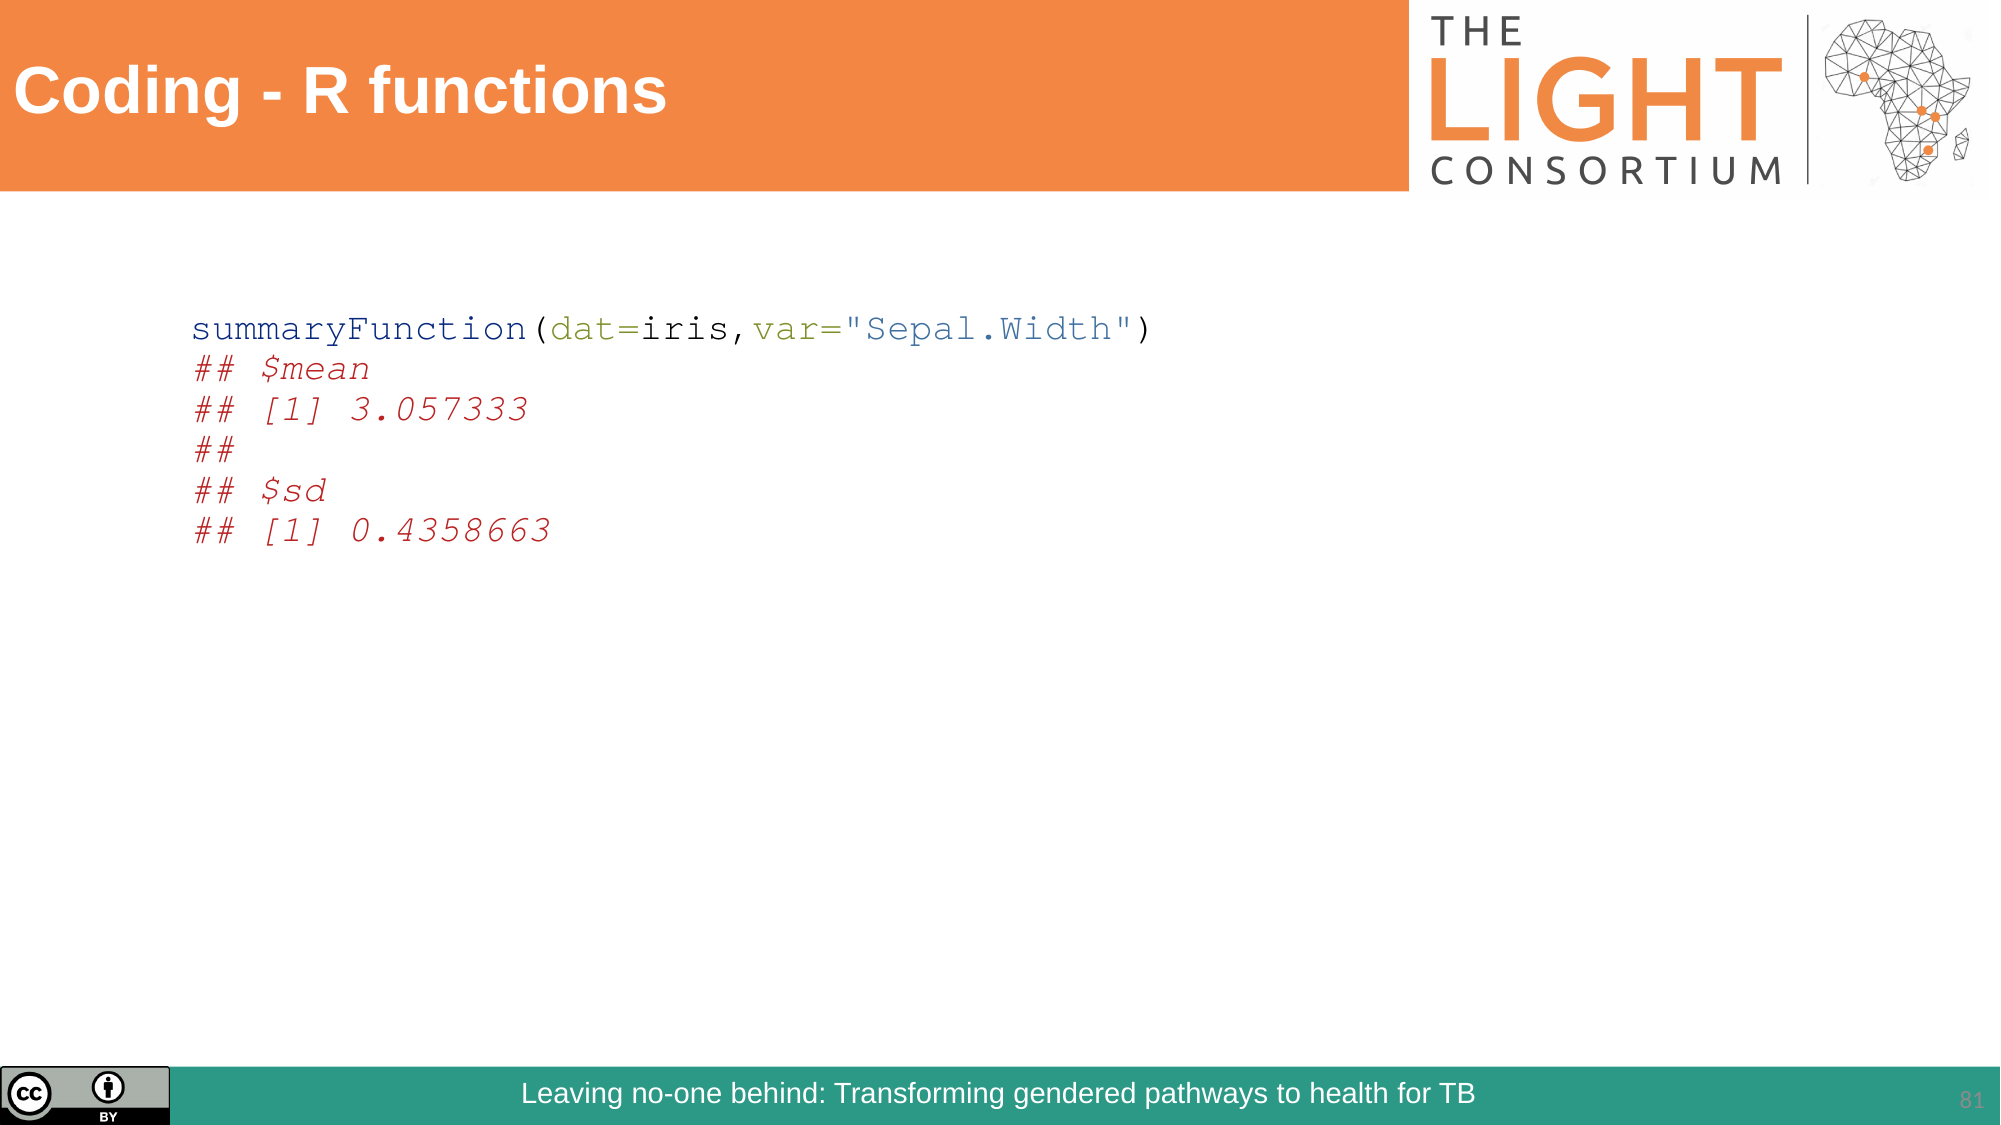

# Coding - R functions
summaryFunction(dat=iris,var="Sepal.Width")
## $mean
## [1] 3.057333
##
## $sd
## [1] 0.4358663
81